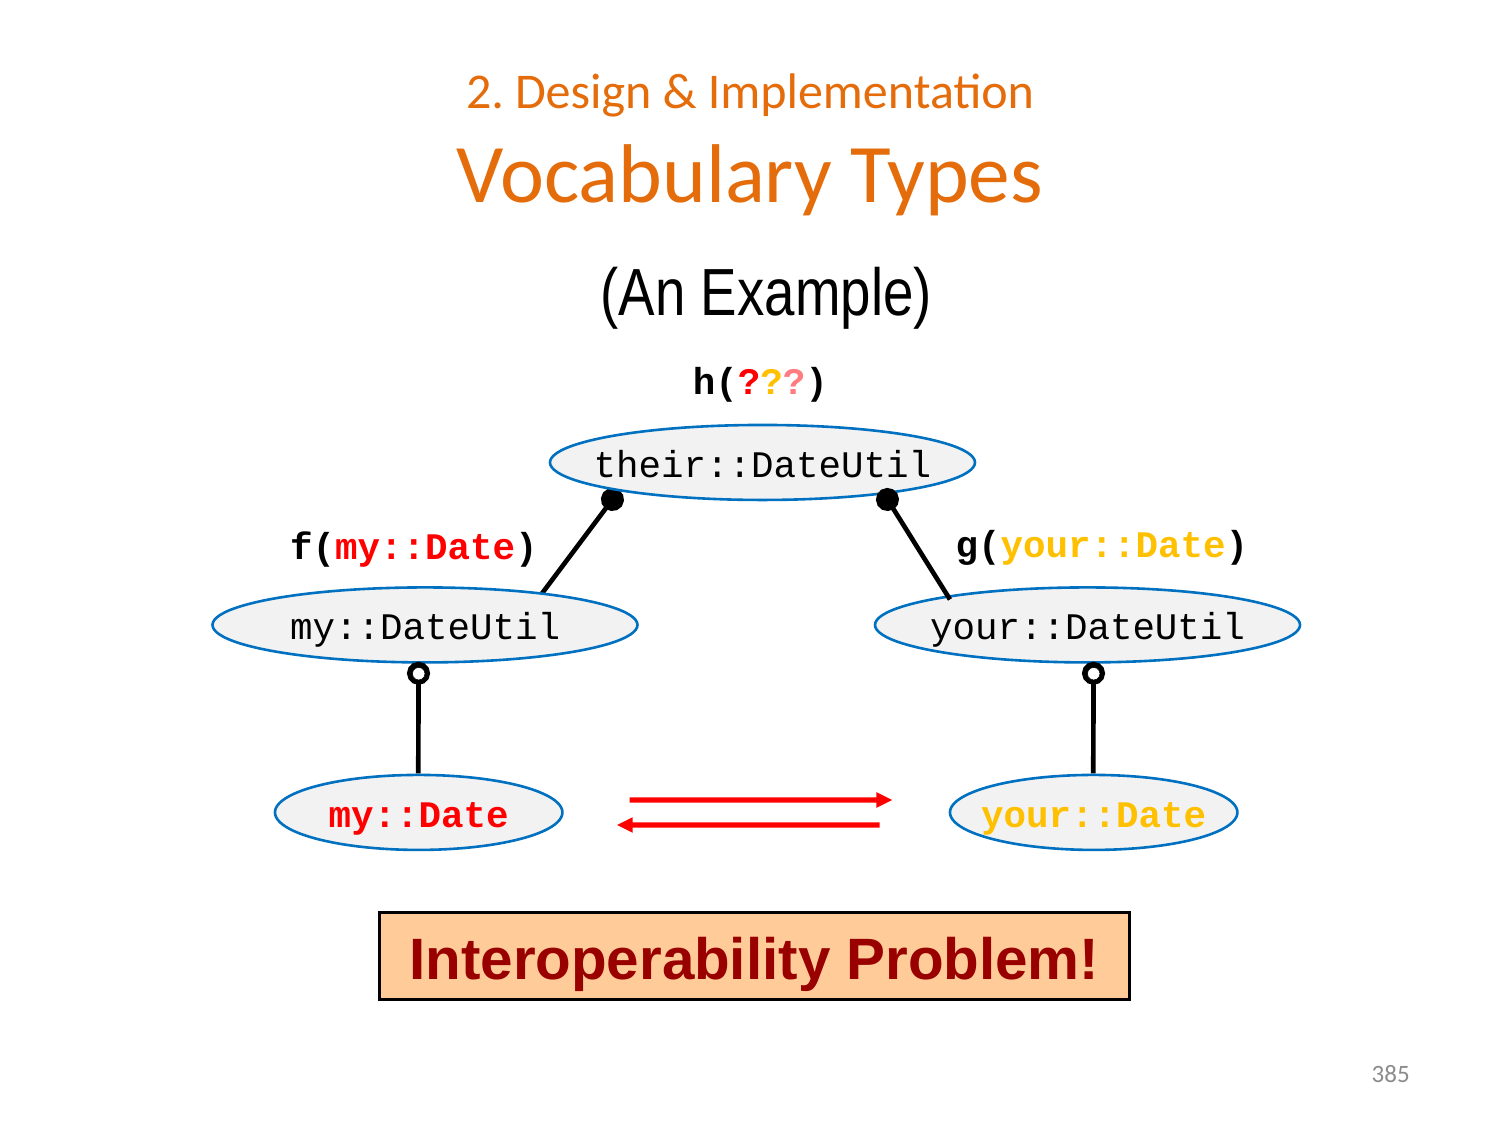

# 2. Design & Implementation Vocabulary Types
(An Example)

h(???)
their::DateUtil

g(your::Date)
f(my::Date)
my::DateUtil
your::DateUtil

my::Date
your::Date

Interoperability Problem!
385